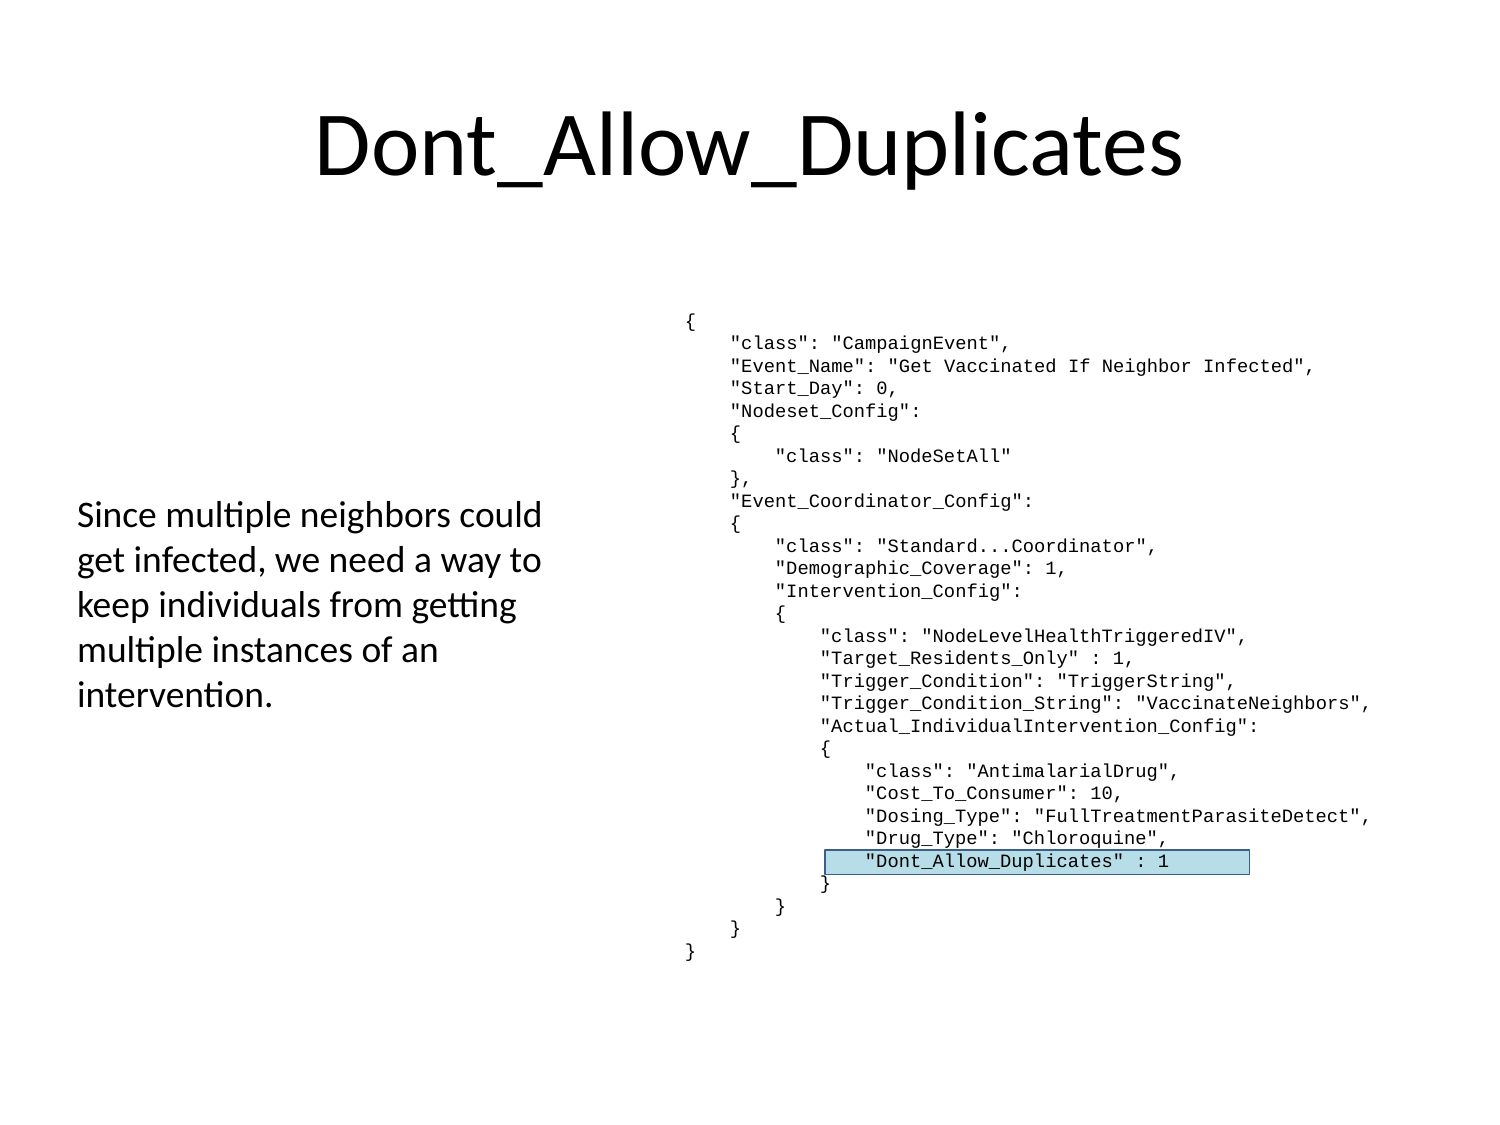

# Dont_Allow_Duplicates
{
    "class": "CampaignEvent",
    "Event_Name": "Get Vaccinated If Neighbor Infected",
    "Start_Day": 0,
    "Nodeset_Config":
    {
        "class": "NodeSetAll"
    },
    "Event_Coordinator_Config":
    {
        "class": "Standard...Coordinator",
        "Demographic_Coverage": 1,
        "Intervention_Config":
        {
            "class": "NodeLevelHealthTriggeredIV",
            "Target_Residents_Only" : 1,
            "Trigger_Condition": "TriggerString",
            "Trigger_Condition_String": "VaccinateNeighbors",
            "Actual_IndividualIntervention_Config":
            {
                "class": "AntimalarialDrug",
                "Cost_To_Consumer": 10,
                "Dosing_Type": "FullTreatmentParasiteDetect",
                "Drug_Type": "Chloroquine",
                "Dont_Allow_Duplicates" : 1
            }
        }
    }
}

Since multiple neighbors could get infected, we need a way to keep individuals from getting multiple instances of an intervention.